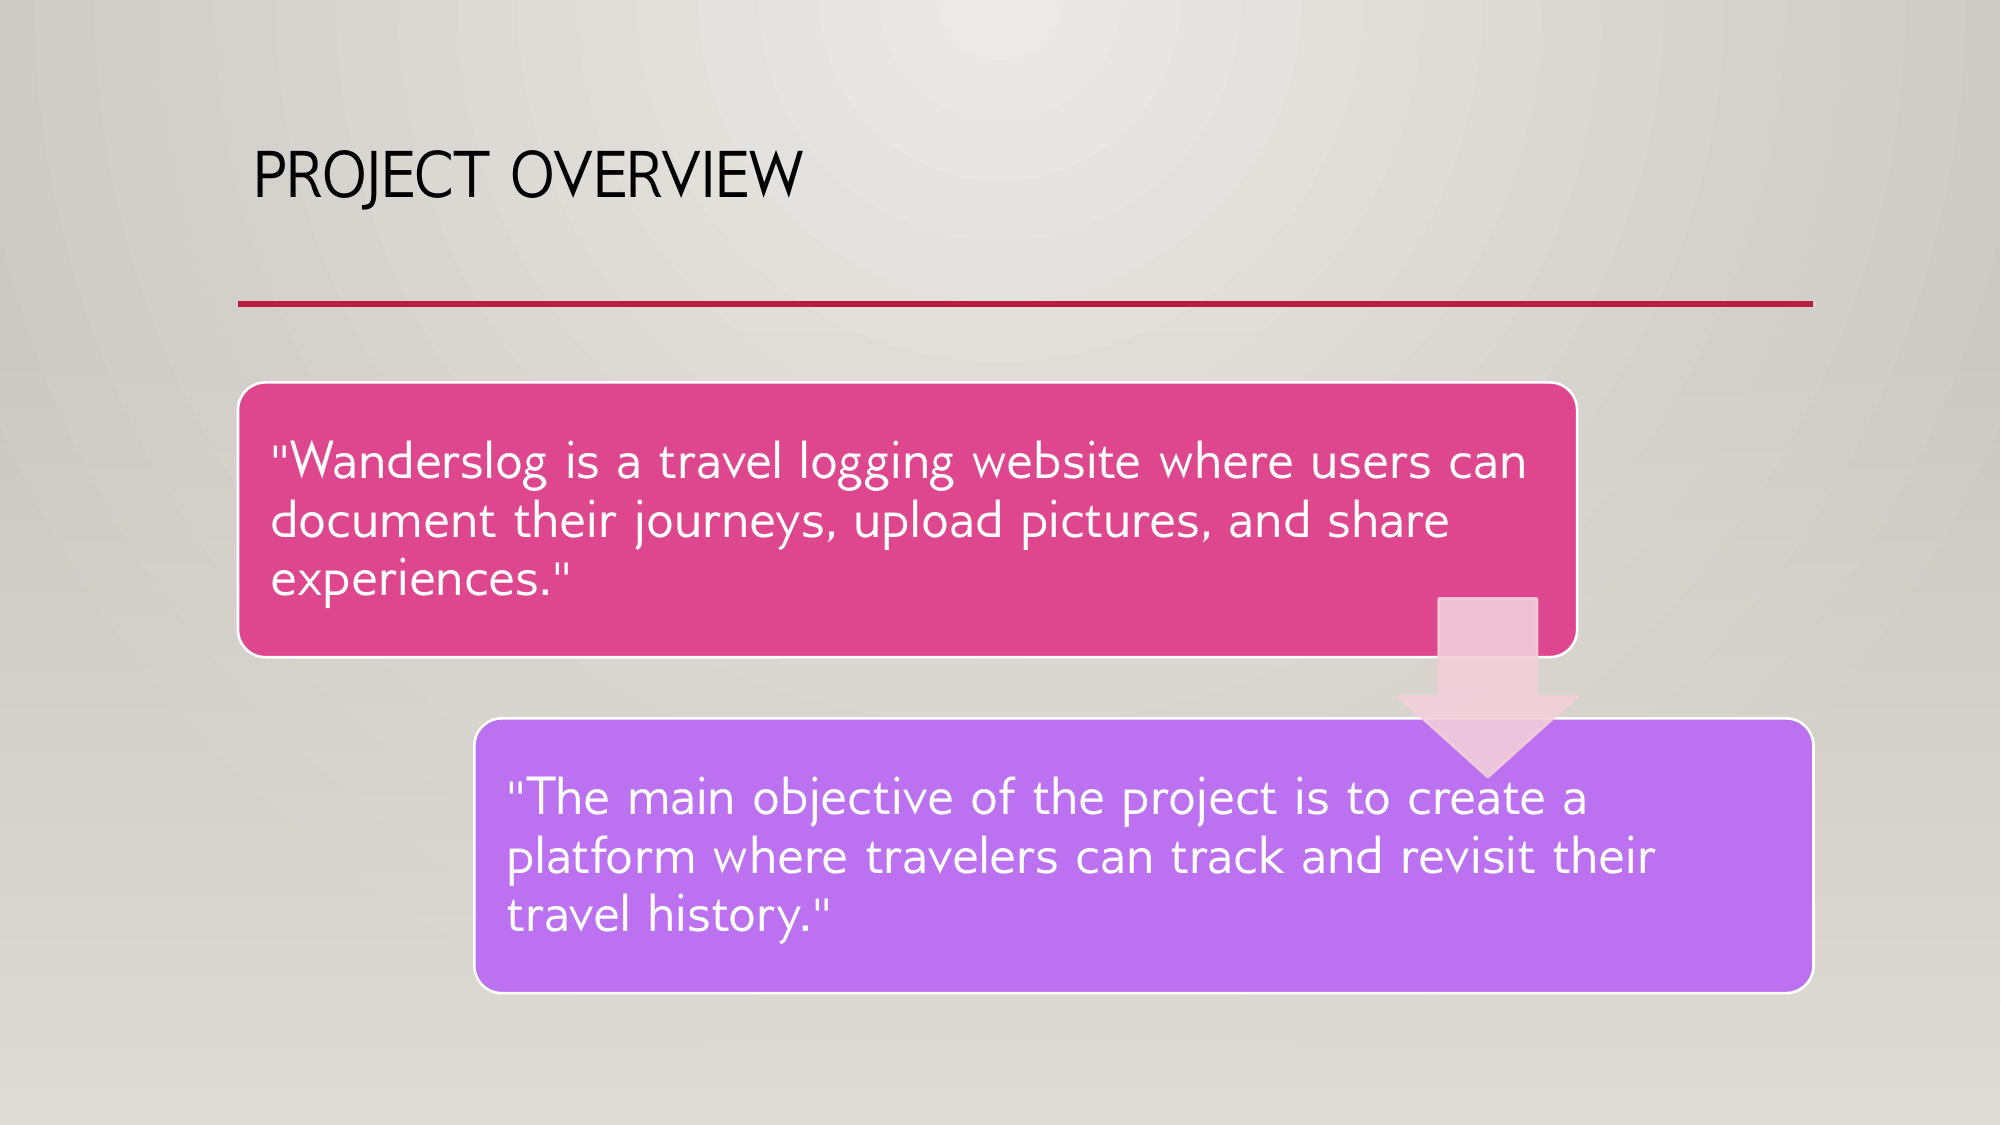

# PROJECT OVERVIEW

"Wanderslog is a travel logging website where users can document their journeys, upload pictures, and share experiences."
"The main objective of the project is to create a platform where travelers can track and revisit their travel history."